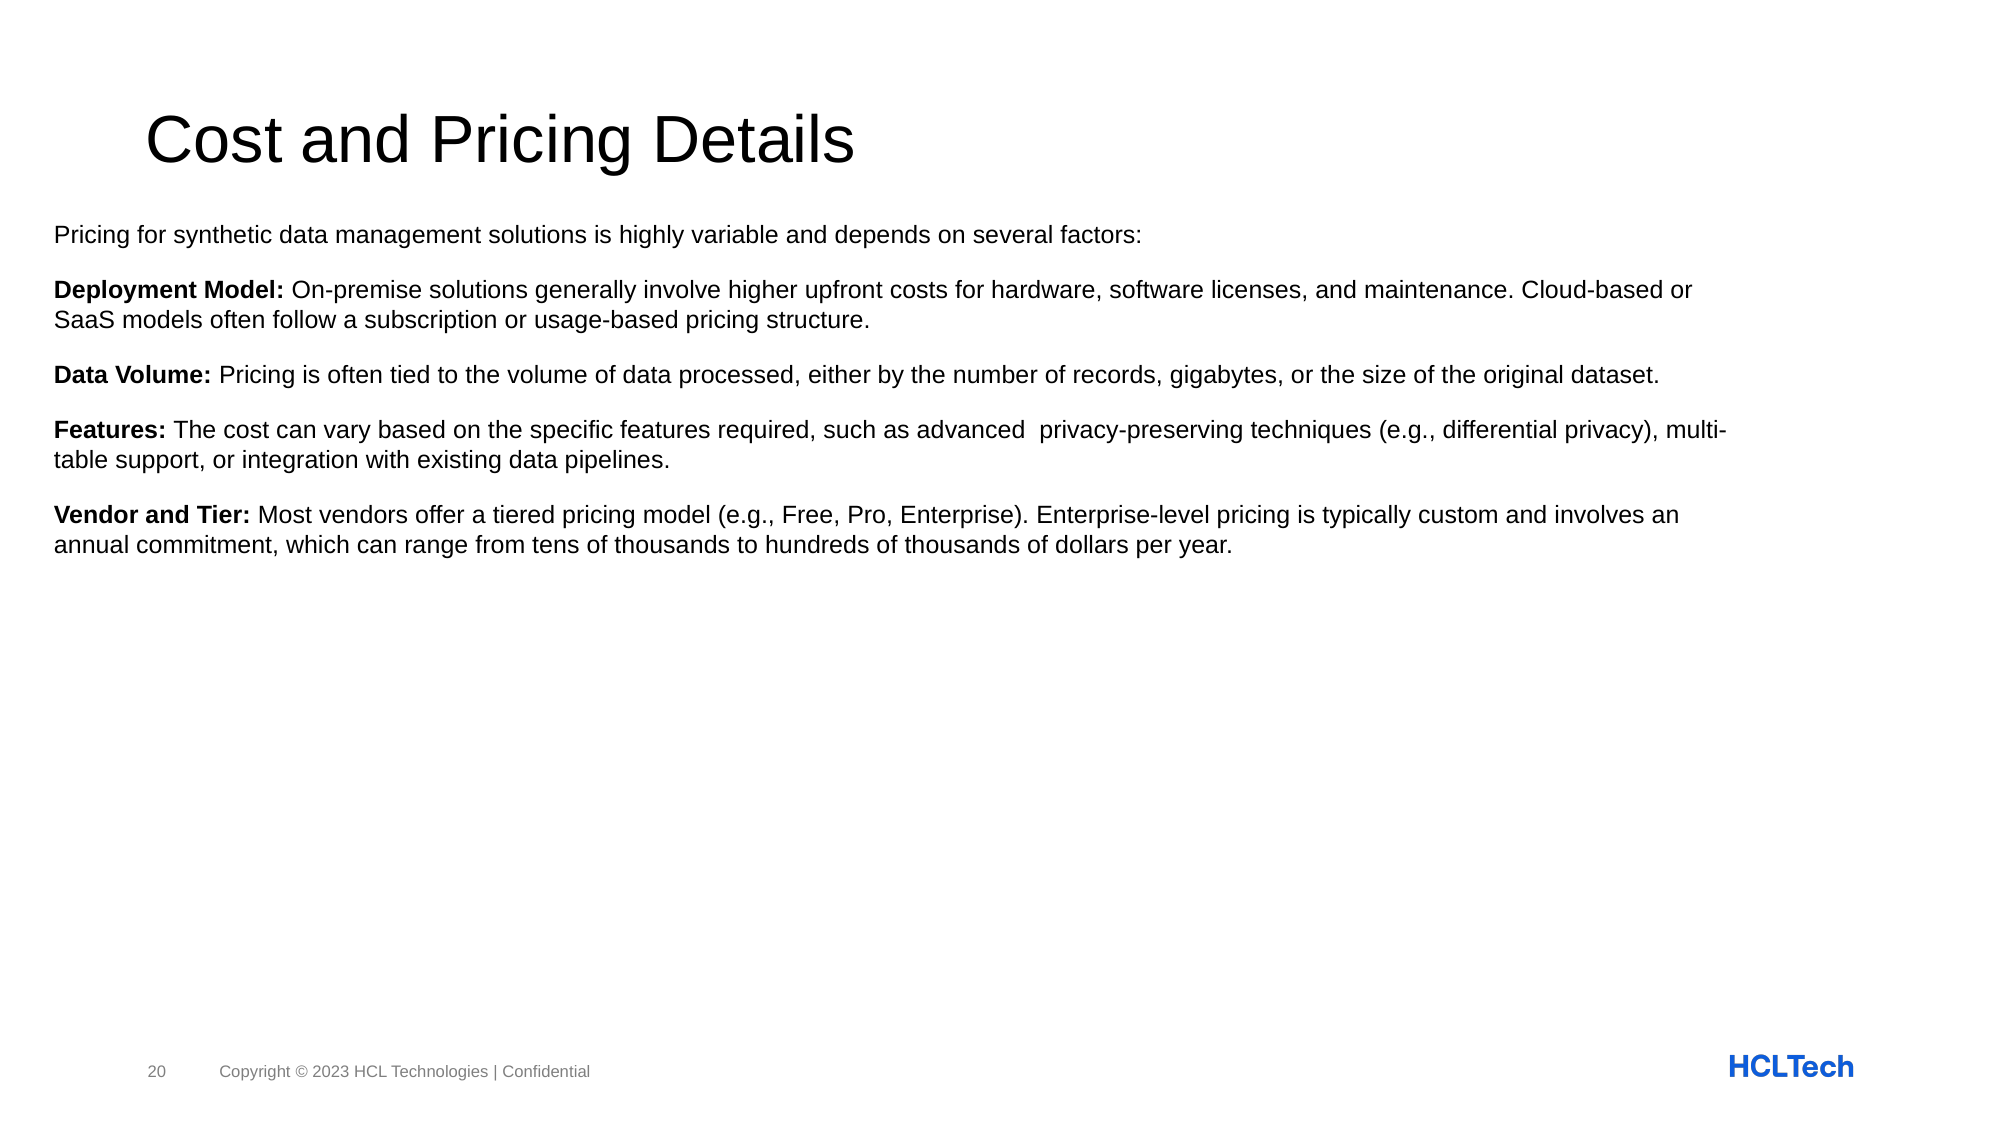

# Cost and Pricing Details
Pricing for synthetic data management solutions is highly variable and depends on several factors:
Deployment Model: On-premise solutions generally involve higher upfront costs for hardware, software licenses, and maintenance. Cloud-based or SaaS models often follow a subscription or usage-based pricing structure.
Data Volume: Pricing is often tied to the volume of data processed, either by the number of records, gigabytes, or the size of the original dataset.
Features: The cost can vary based on the specific features required, such as advanced  privacy-preserving techniques (e.g., differential privacy), multi-table support, or integration with existing data pipelines.
Vendor and Tier: Most vendors offer a tiered pricing model (e.g., Free, Pro, Enterprise). Enterprise-level pricing is typically custom and involves an annual commitment, which can range from tens of thousands to hundreds of thousands of dollars per year.
20
Copyright © 2023 HCL Technologies | Confidential